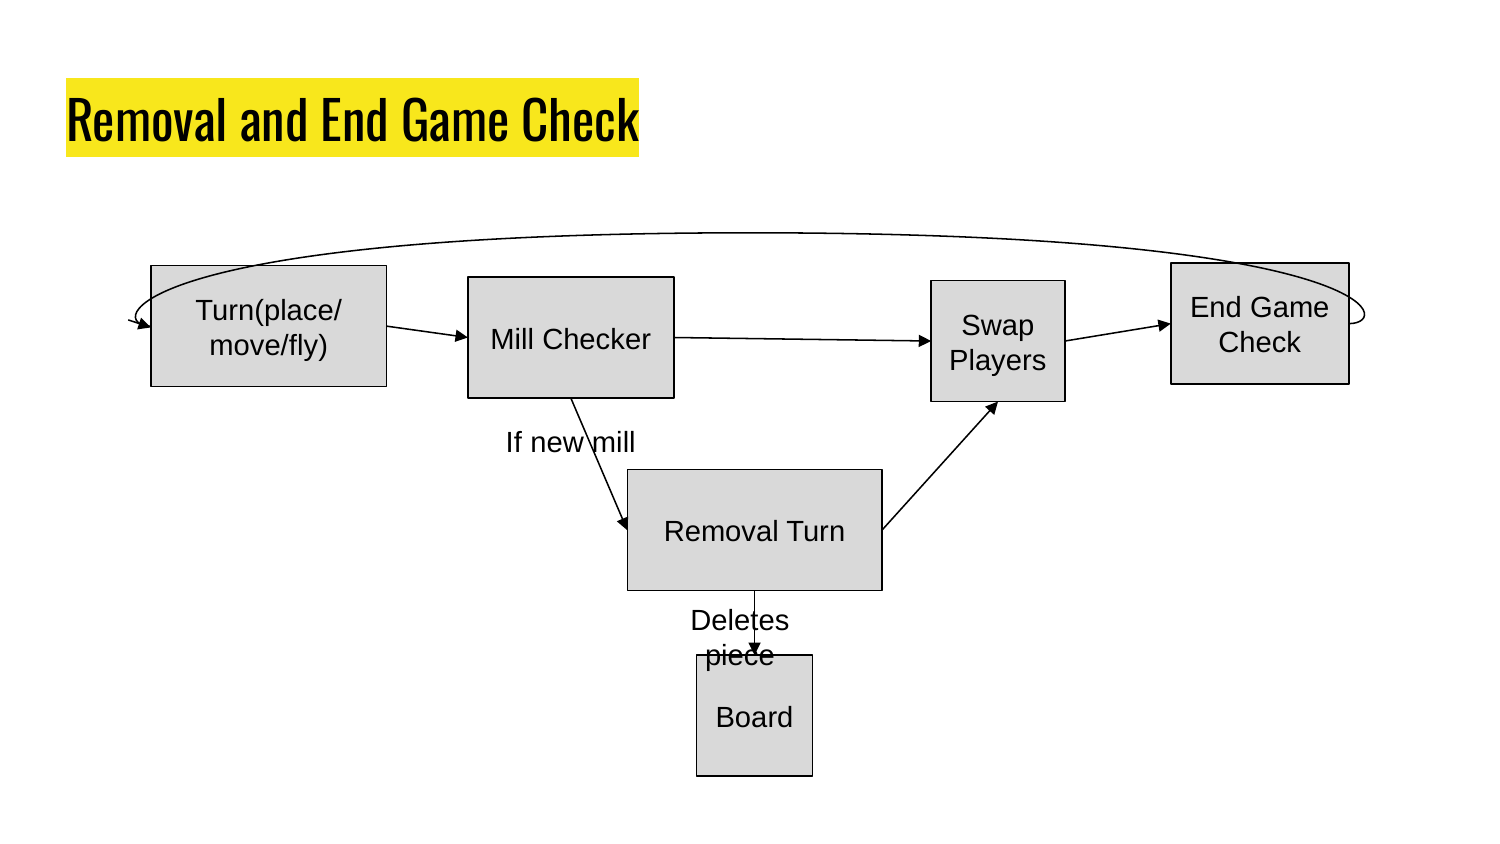

# Removal and End Game Check
End Game Check
Turn(place/
move/fly)
Mill Checker
Swap Players
If new mill
Removal Turn
Deletes piece
Board